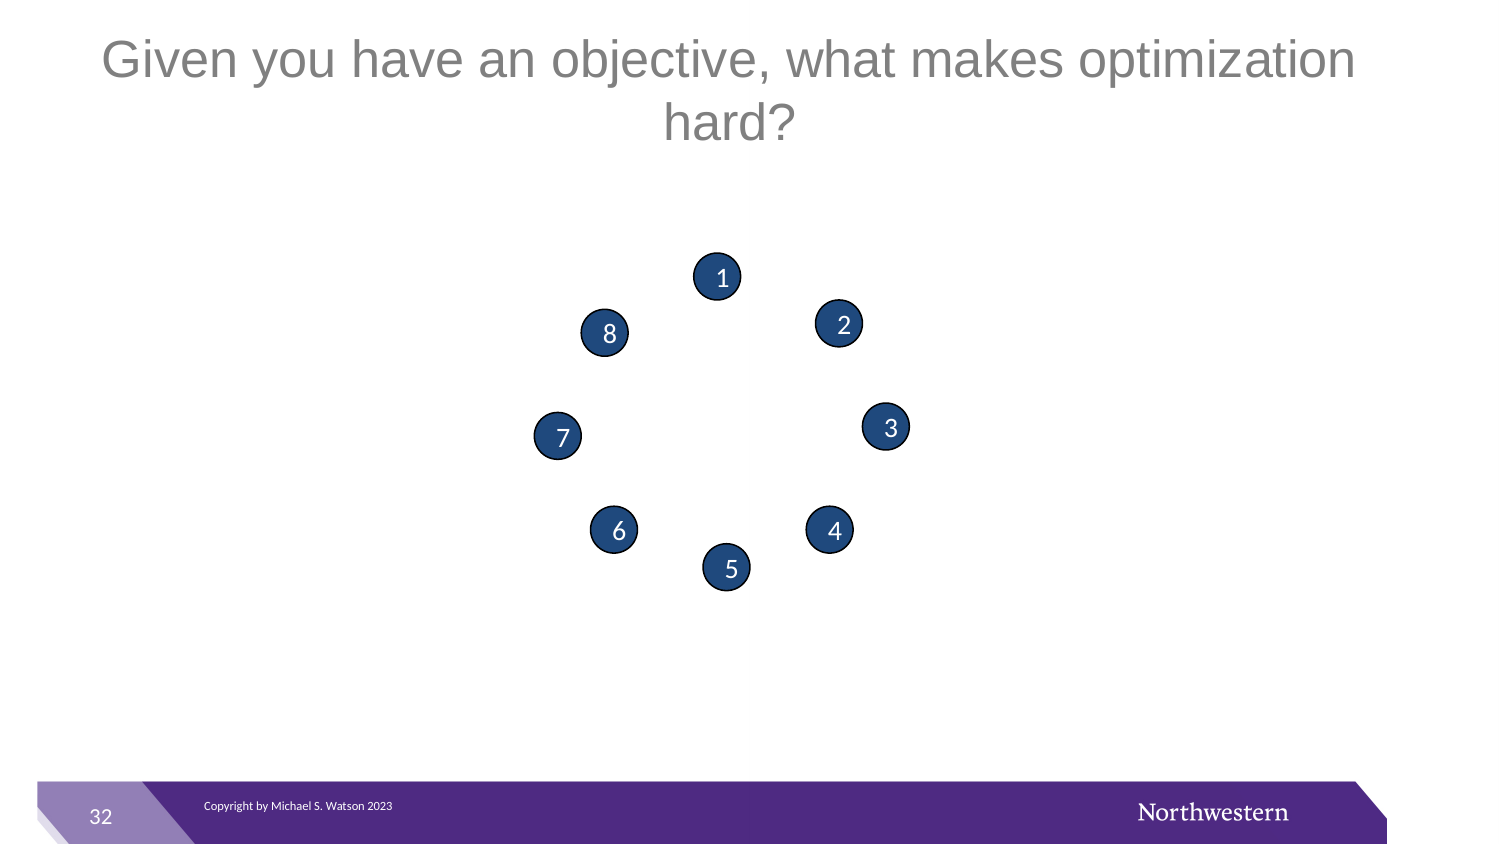

# Given you have an objective, what makes optimization hard?
1
2
8
3
7
6
4
5